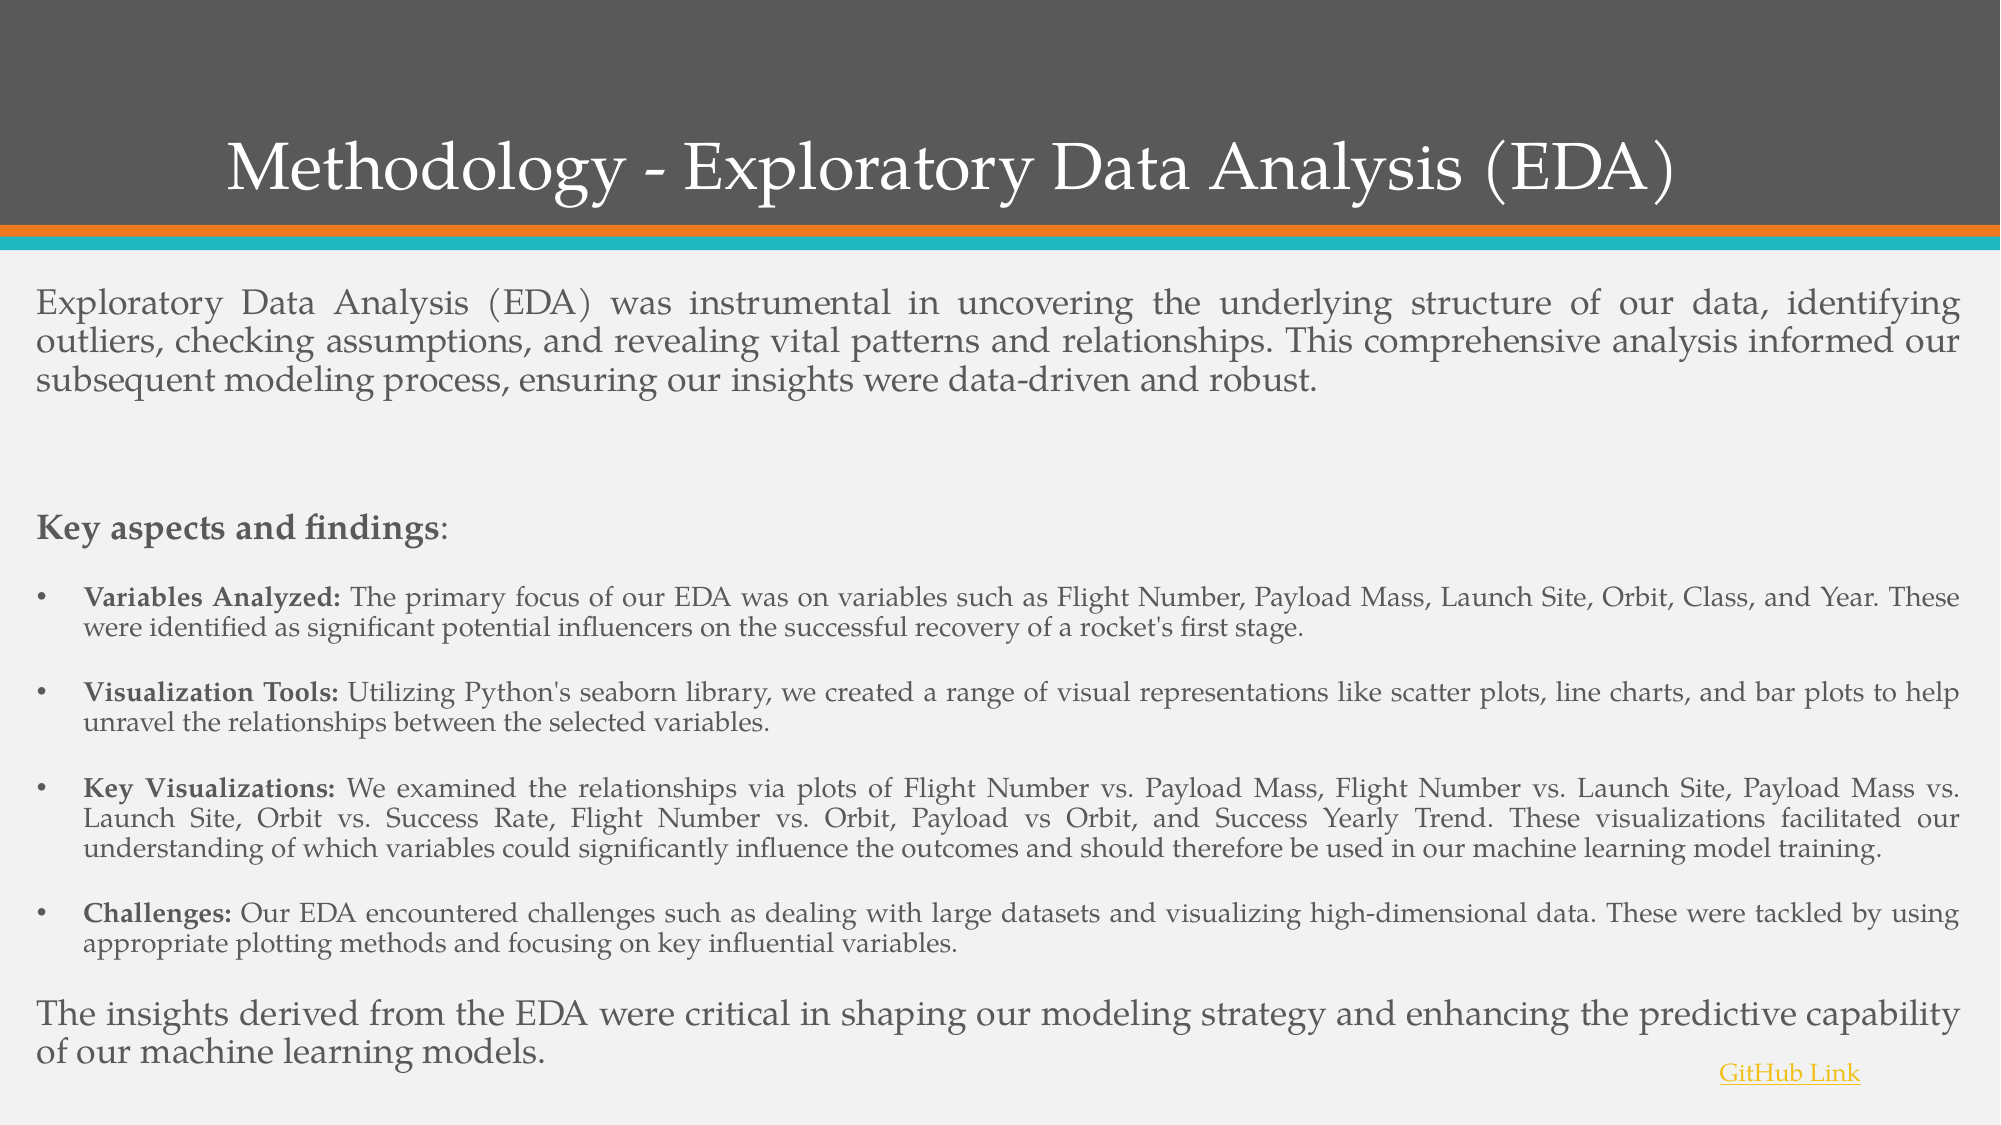

# Methodology - Exploratory Data Analysis (EDA)
Exploratory Data Analysis (EDA) was instrumental in uncovering the underlying structure of our data, identifying outliers, checking assumptions, and revealing vital patterns and relationships. This comprehensive analysis informed our subsequent modeling process, ensuring our insights were data-driven and robust.

Key aspects and findings:
Variables Analyzed: The primary focus of our EDA was on variables such as Flight Number, Payload Mass, Launch Site, Orbit, Class, and Year. These were identified as significant potential influencers on the successful recovery of a rocket's first stage.
Visualization Tools: Utilizing Python's seaborn library, we created a range of visual representations like scatter plots, line charts, and bar plots to help unravel the relationships between the selected variables.
Key Visualizations: We examined the relationships via plots of Flight Number vs. Payload Mass, Flight Number vs. Launch Site, Payload Mass vs. Launch Site, Orbit vs. Success Rate, Flight Number vs. Orbit, Payload vs Orbit, and Success Yearly Trend. These visualizations facilitated our understanding of which variables could significantly influence the outcomes and should therefore be used in our machine learning model training.
Challenges: Our EDA encountered challenges such as dealing with large datasets and visualizing high-dimensional data. These were tackled by using appropriate plotting methods and focusing on key influential variables.
The insights derived from the EDA were critical in shaping our modeling strategy and enhancing the predictive capability of our machine learning models.
GitHub Link